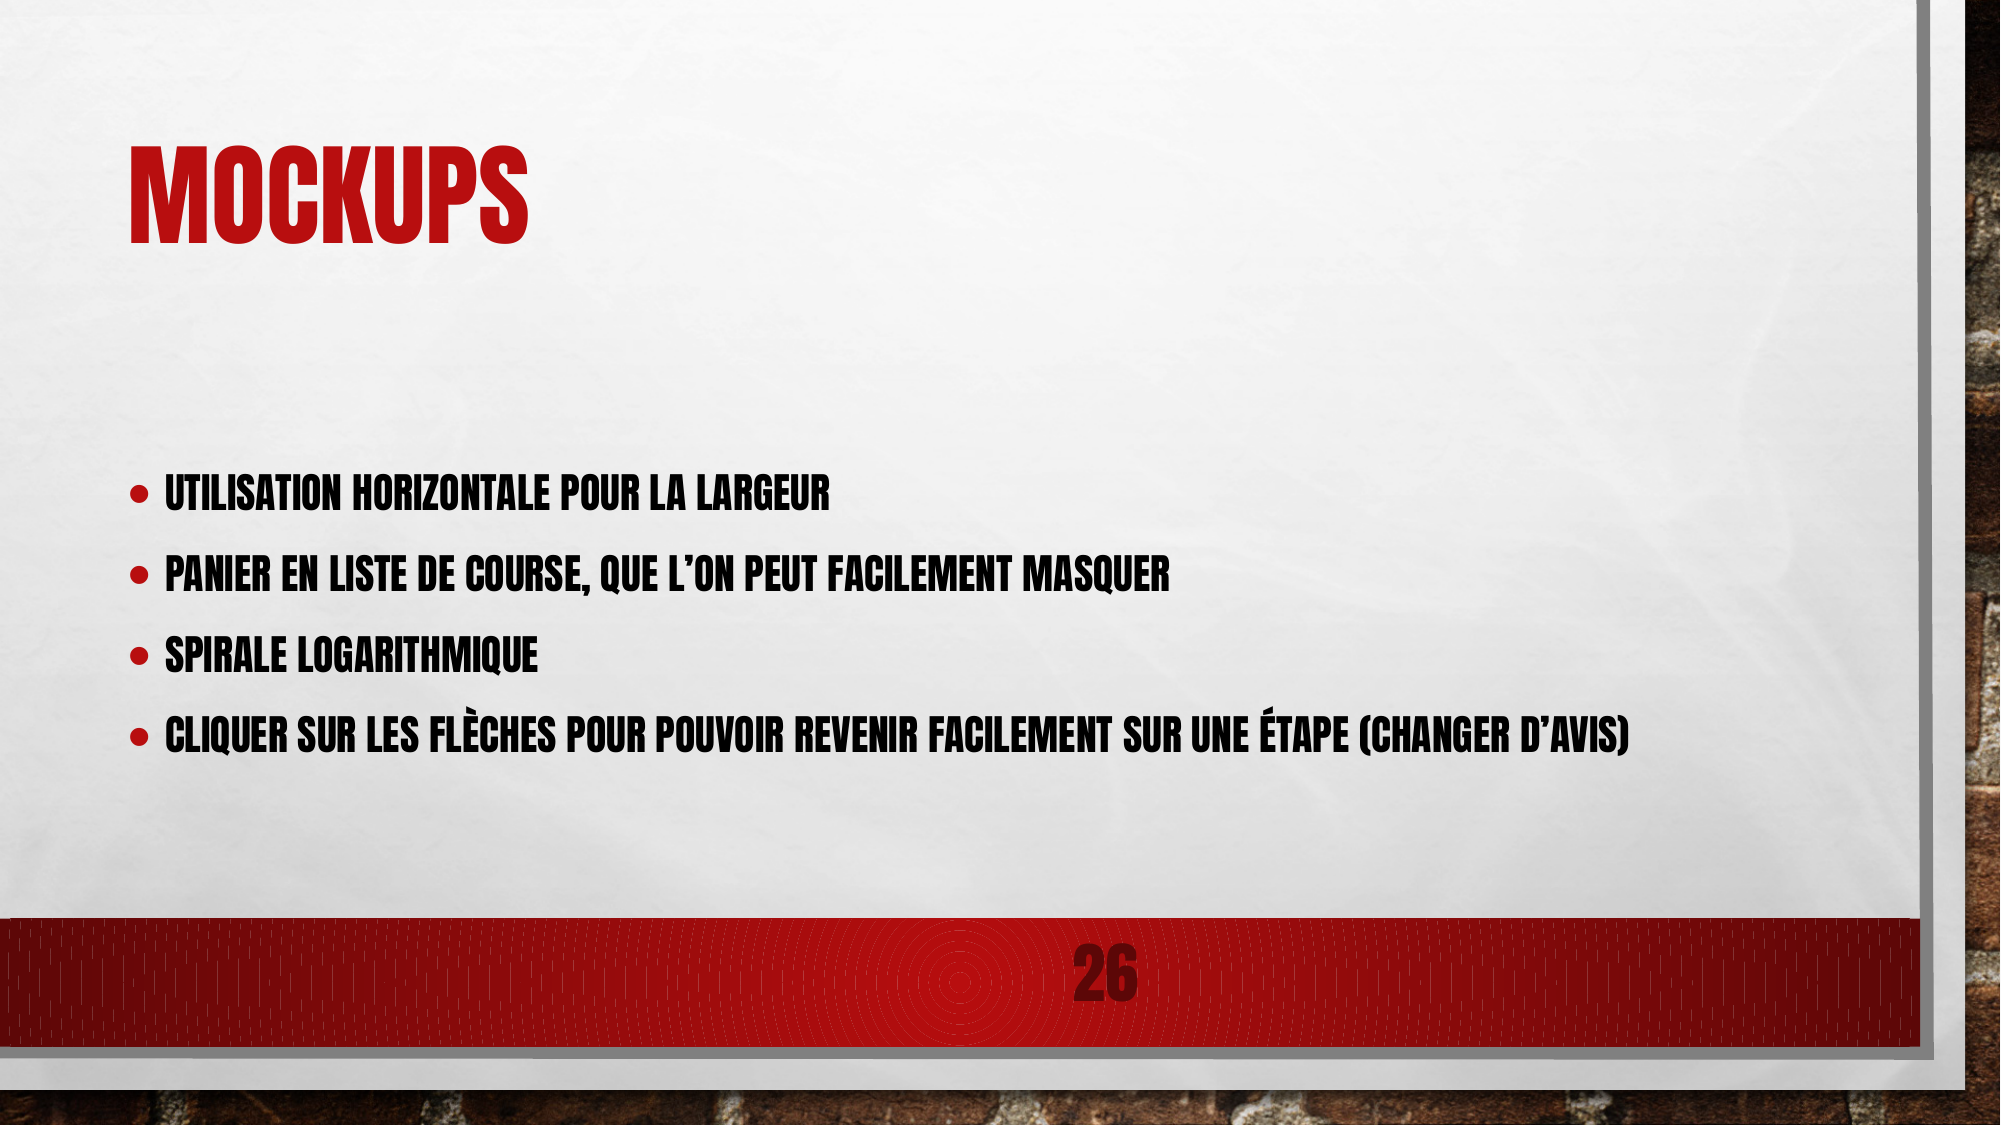

# Mockups
Utilisation horizontale pour la largeur
Panier en liste de course, que l’on peut facilement masquer
Spirale logarithmique
Cliquer sur les flèches pour pouvoir revenir facilement sur une étape (changer d’avis)
26